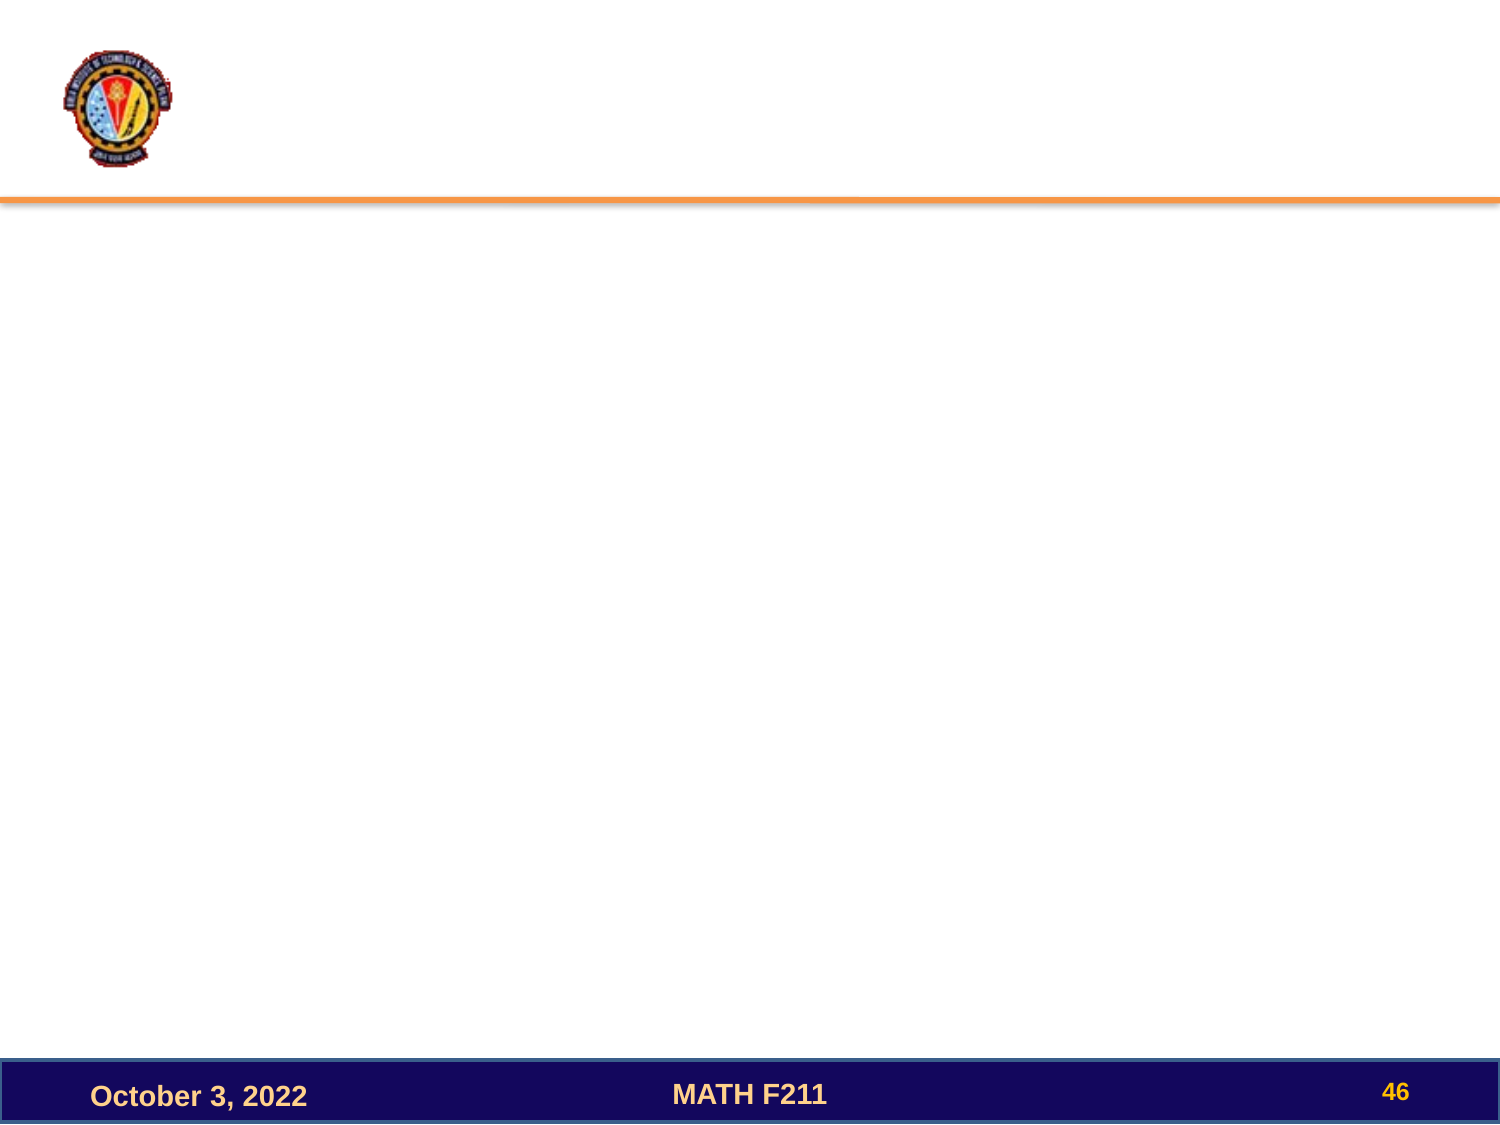

#

46
MATH F211
October 3, 2022